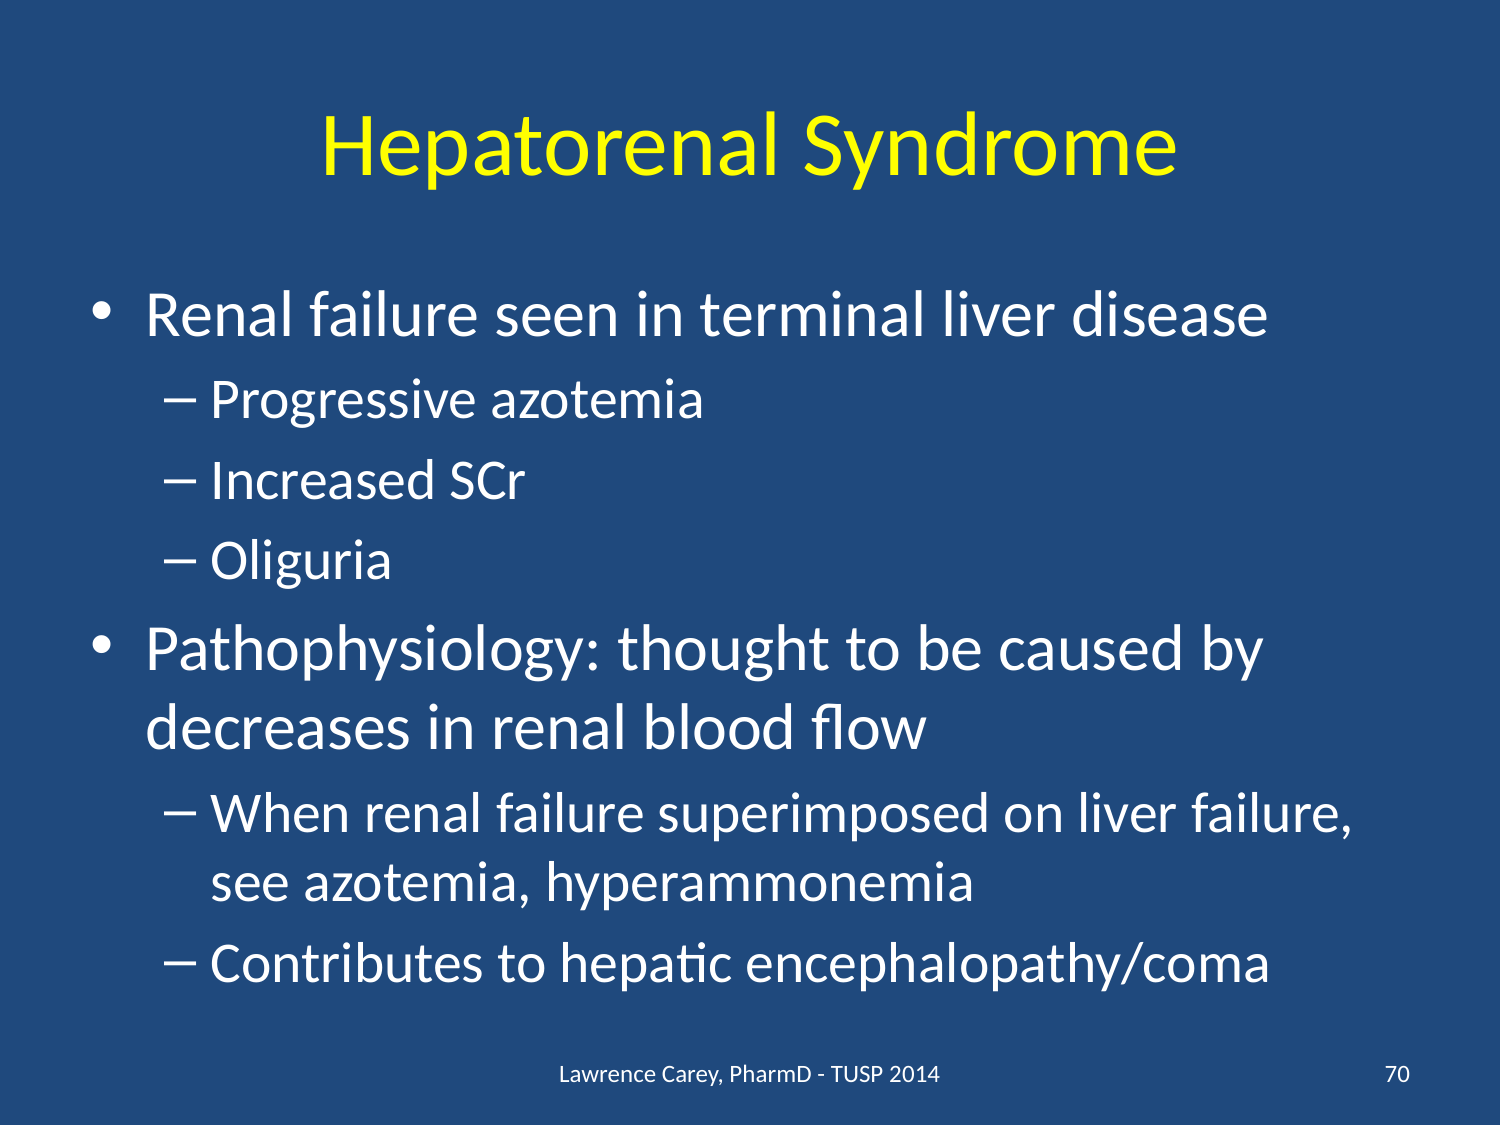

# Hepatorenal Syndrome
Renal failure seen in terminal liver disease
Progressive azotemia
Increased SCr
Oliguria
Pathophysiology: thought to be caused by decreases in renal blood flow
When renal failure superimposed on liver failure, see azotemia, hyperammonemia
Contributes to hepatic encephalopathy/coma
Lawrence Carey, PharmD - TUSP 2014
70